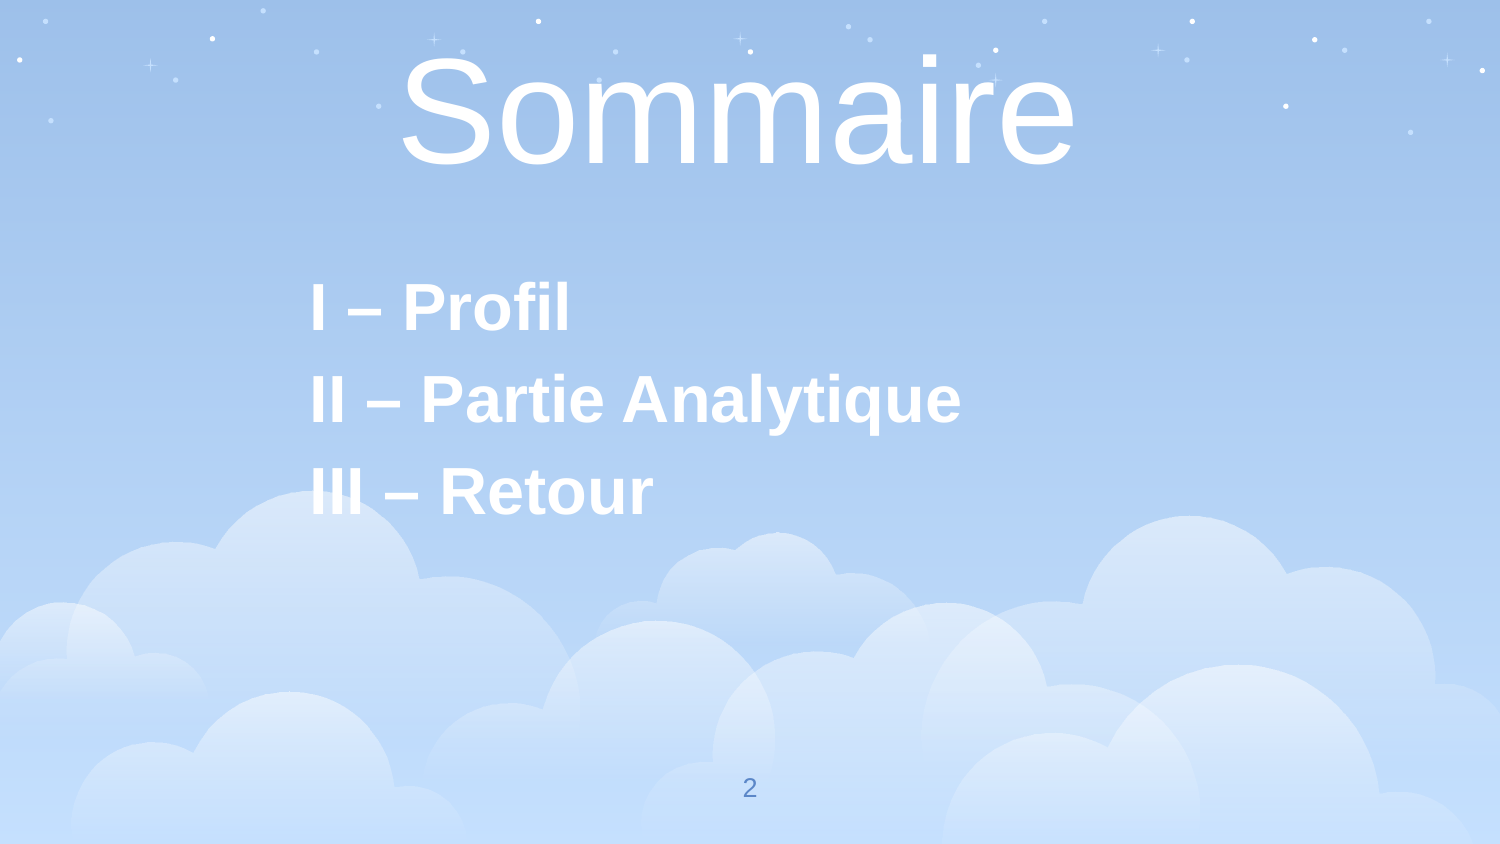

Sommaire
I – Profil
II – Partie Analytique
III – Retour
2